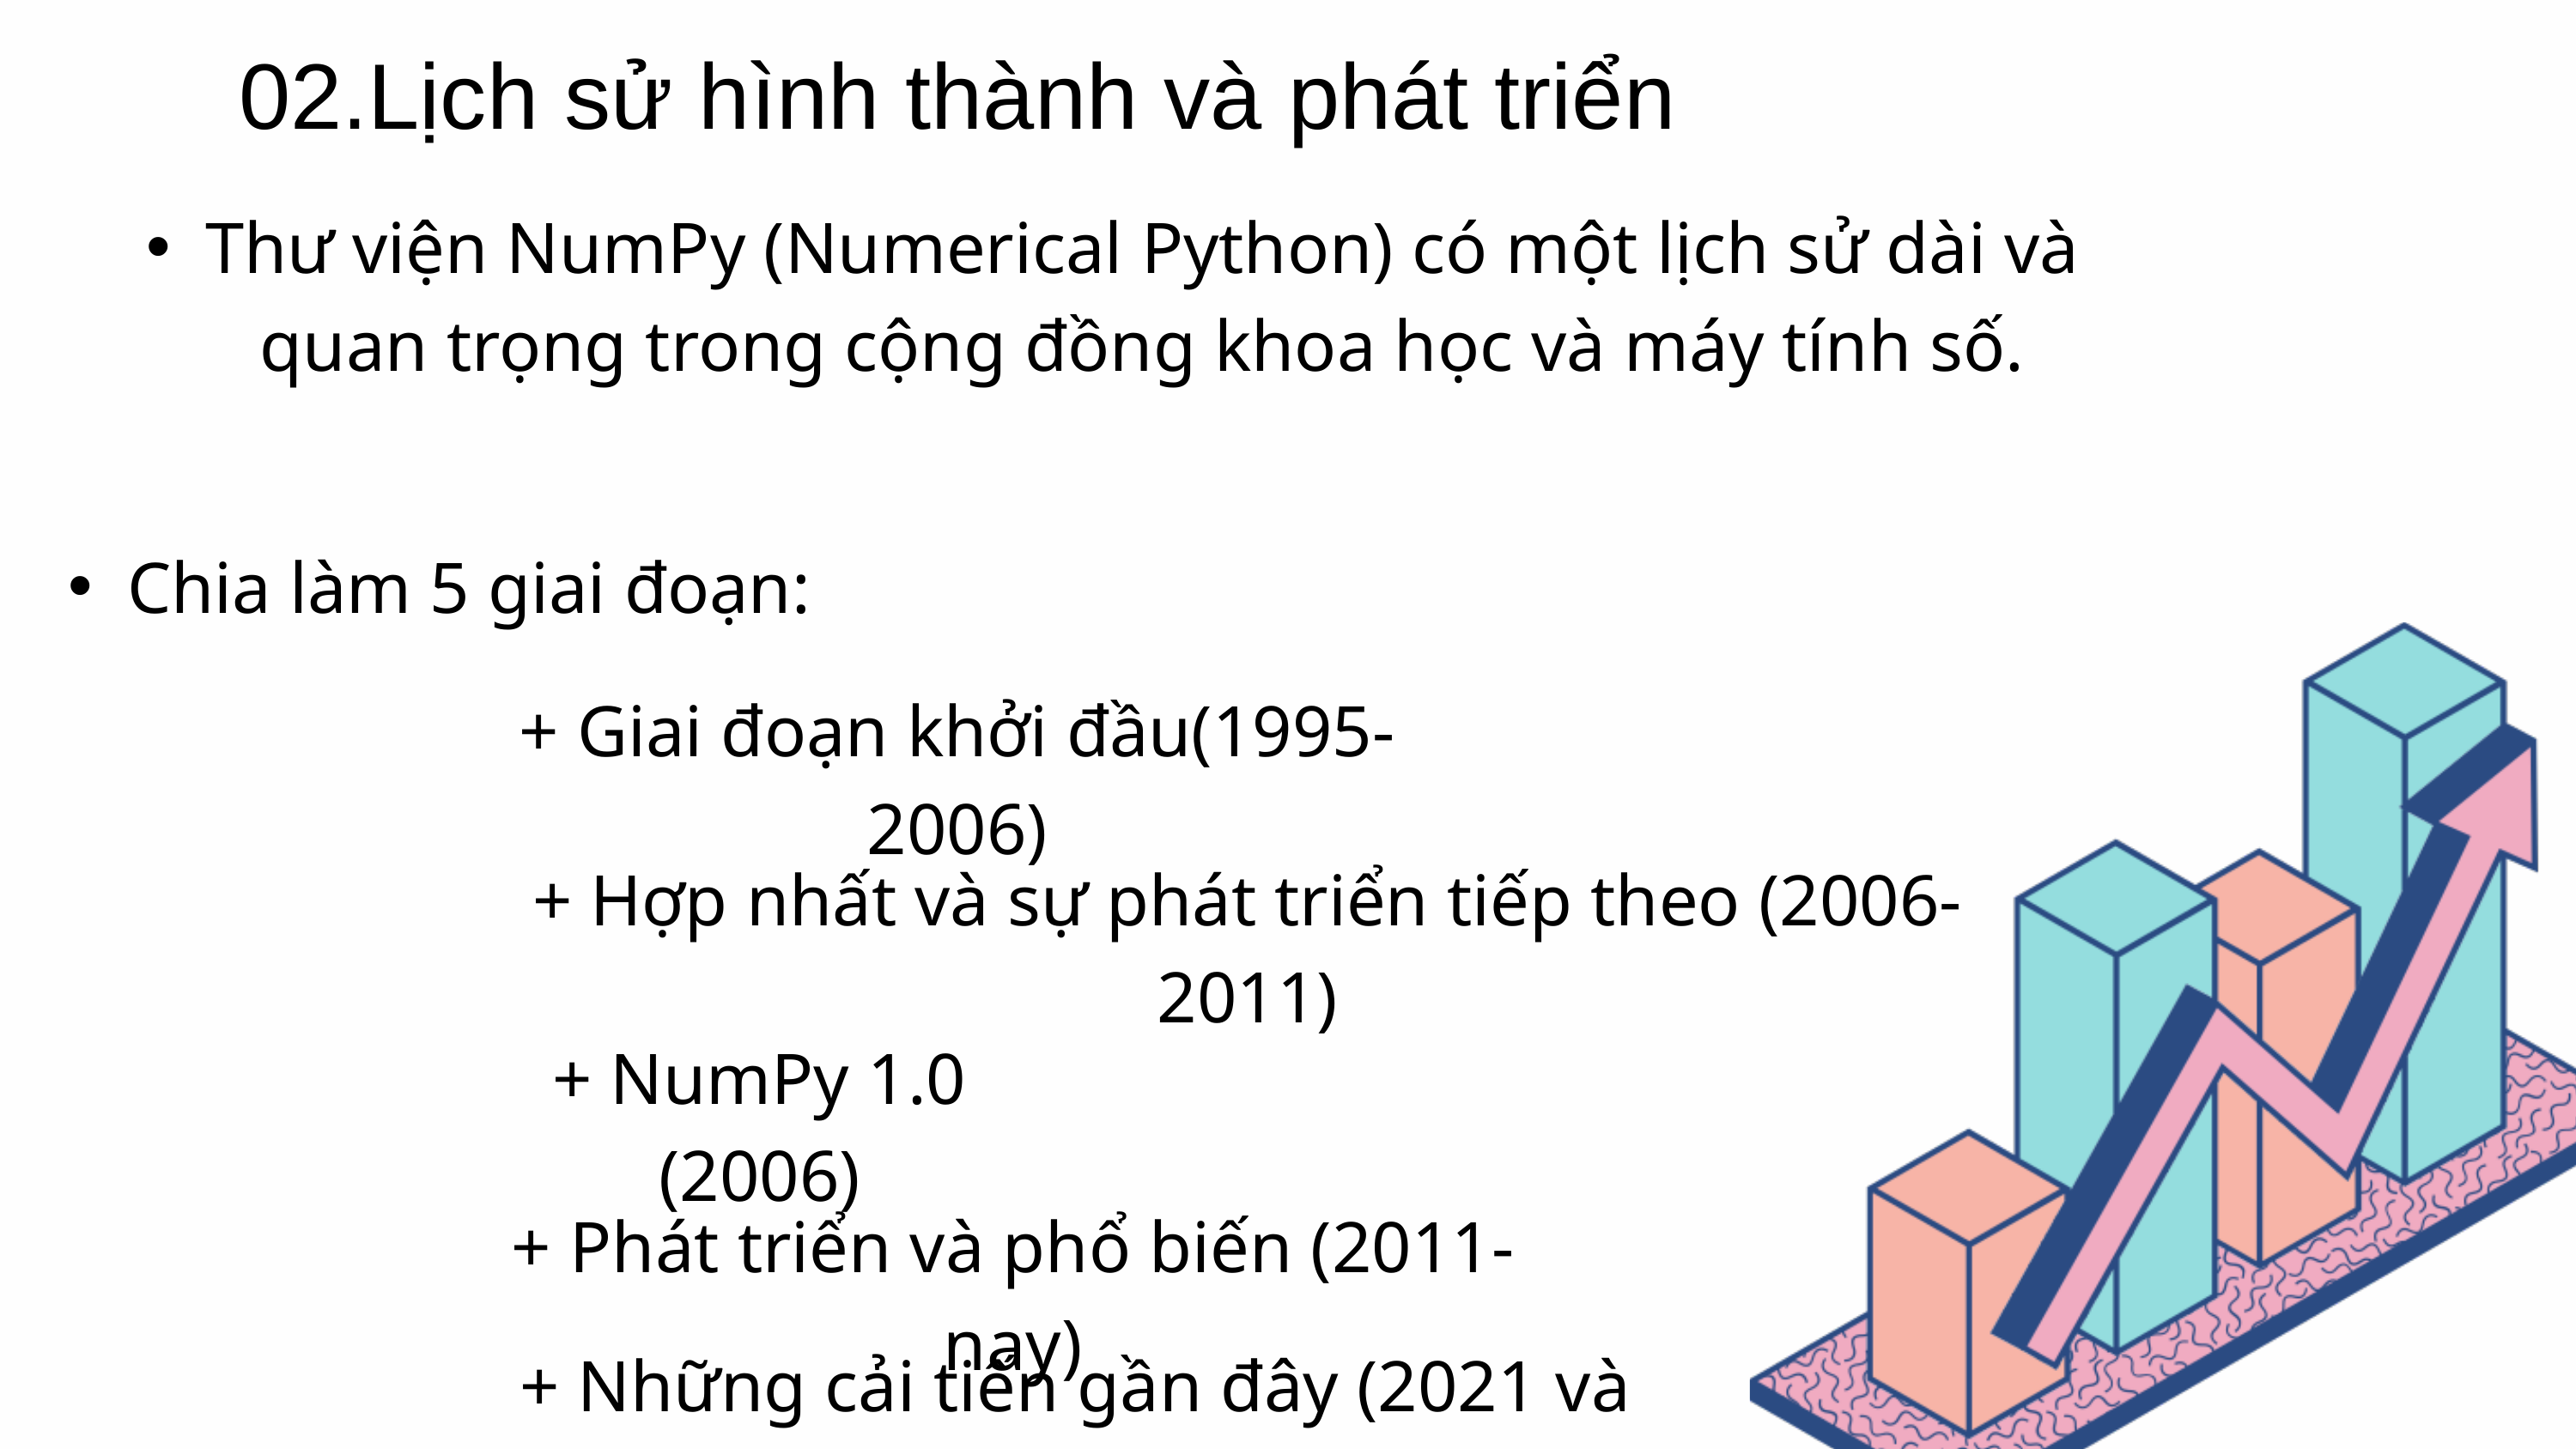

02.Lịch sử hình thành và phát triển
Thư viện NumPy (Numerical Python) có một lịch sử dài và quan trọng trong cộng đồng khoa học và máy tính số.
Chia làm 5 giai đoạn:

+ Giai đoạn khởi đầu(1995-2006)
+ Hợp nhất và sự phát triển tiếp theo (2006-2011)
+ NumPy 1.0 (2006)
+ Phát triển và phổ biến (2011-nay)
+ Những cải tiến gần đây (2021 và sau)